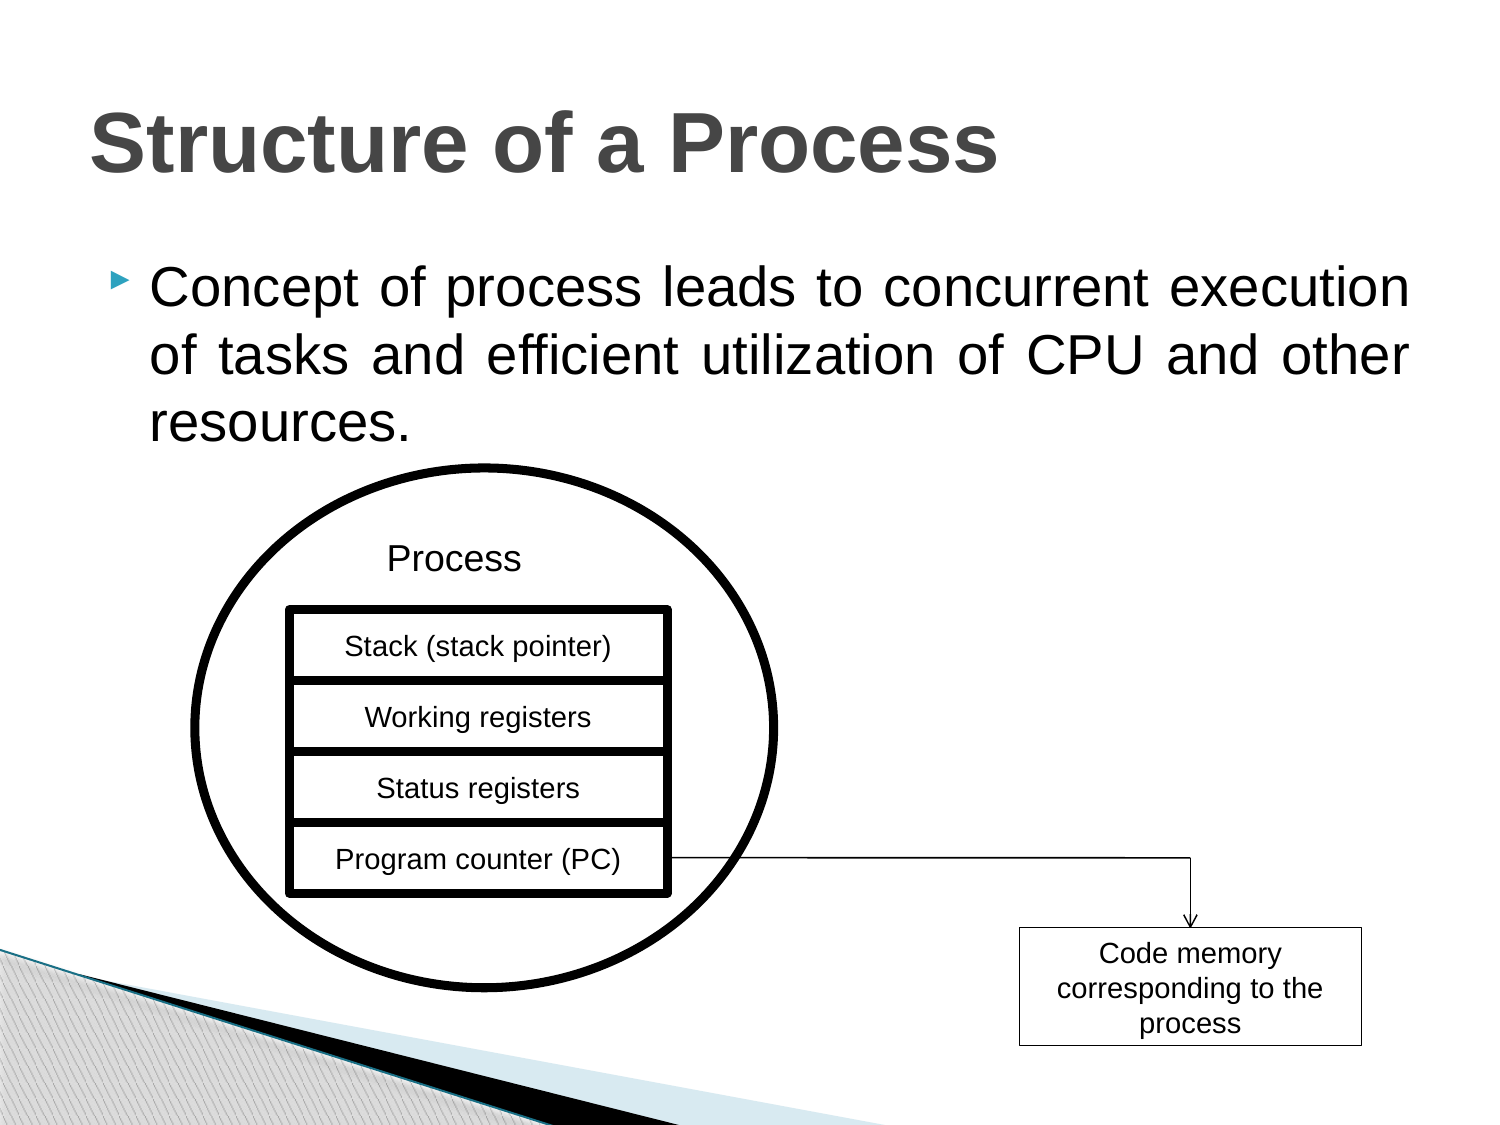

# Structure of a Process
Concept of process leads to concurrent execution of tasks and efficient utilization of CPU and other resources.

Process
Stack (stack pointer)
Working registers
Status registers
Program counter (PC)
Code memory corresponding to the process